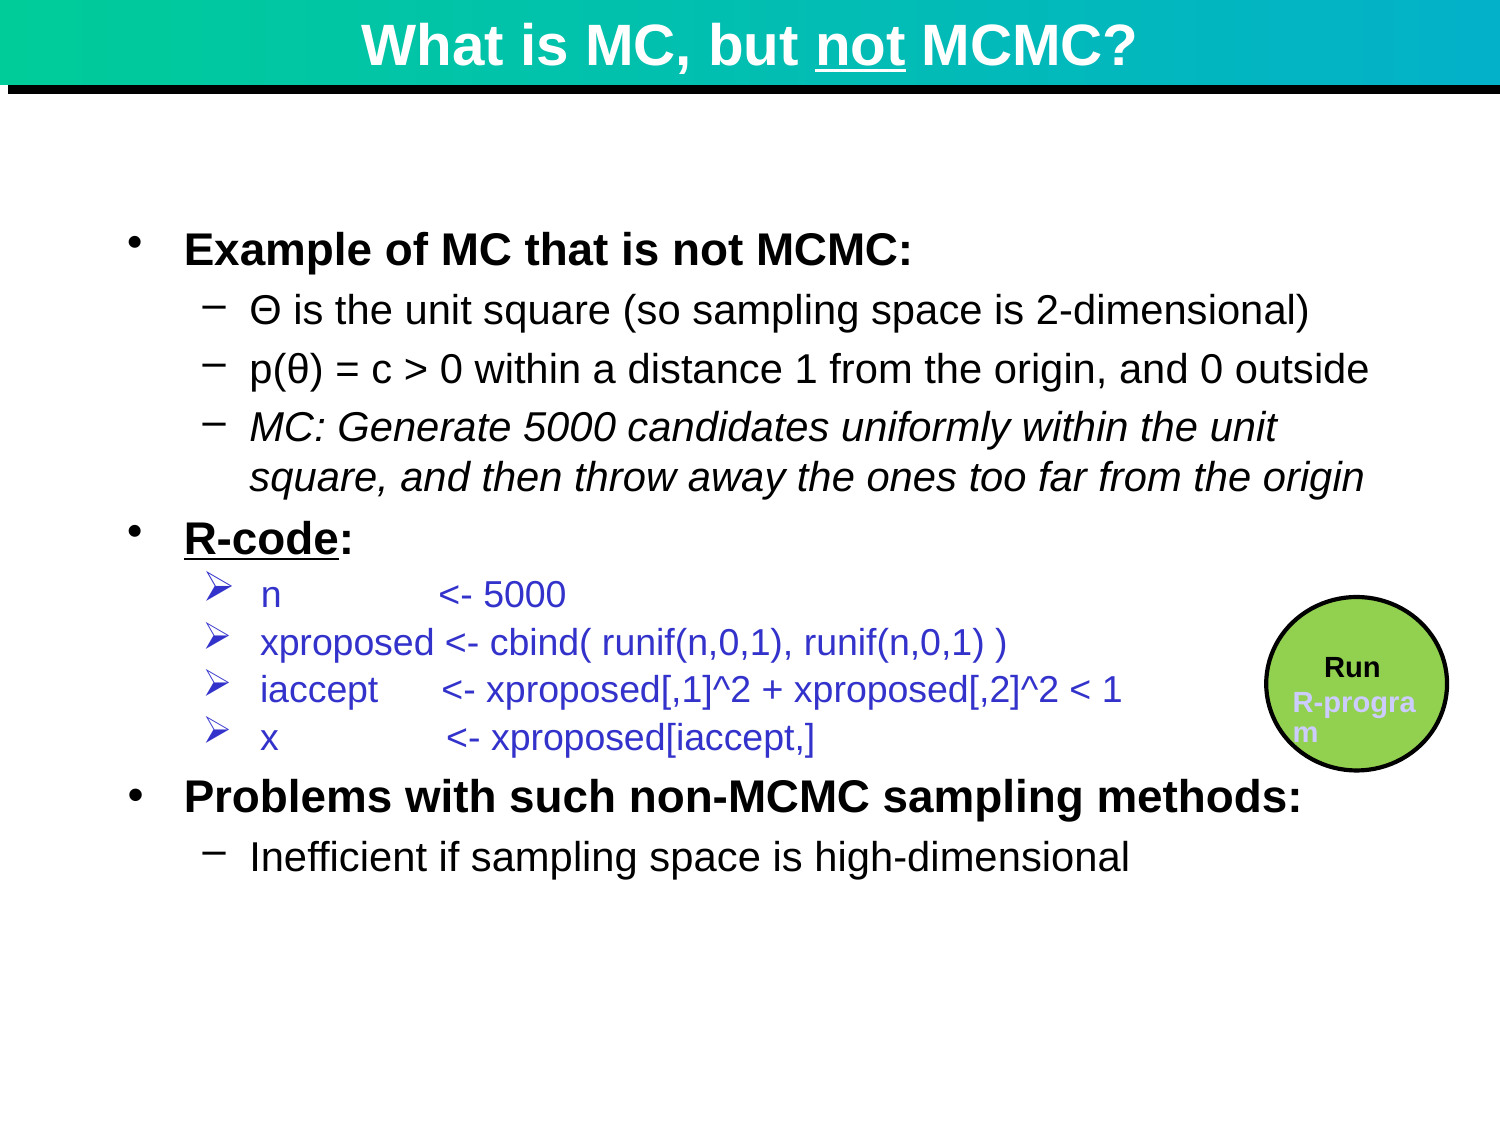

# What is MC, but not MCMC?
Example of MC that is not MCMC:
Θ is the unit square (so sampling space is 2-dimensional)
p(θ) = c > 0 within a distance 1 from the origin, and 0 outside
MC: Generate 5000 candidates uniformly within the unit square, and then throw away the ones too far from the origin
R-code:
 n               <- 5000
 xproposed <- cbind( runif(n,0,1), runif(n,0,1) )
 iaccept      <- xproposed[,1]^2 + xproposed[,2]^2 < 1
 x                <- xproposed[iaccept,]
Problems with such non-MCMC sampling methods:
Inefficient if sampling space is high-dimensional

Run R-program